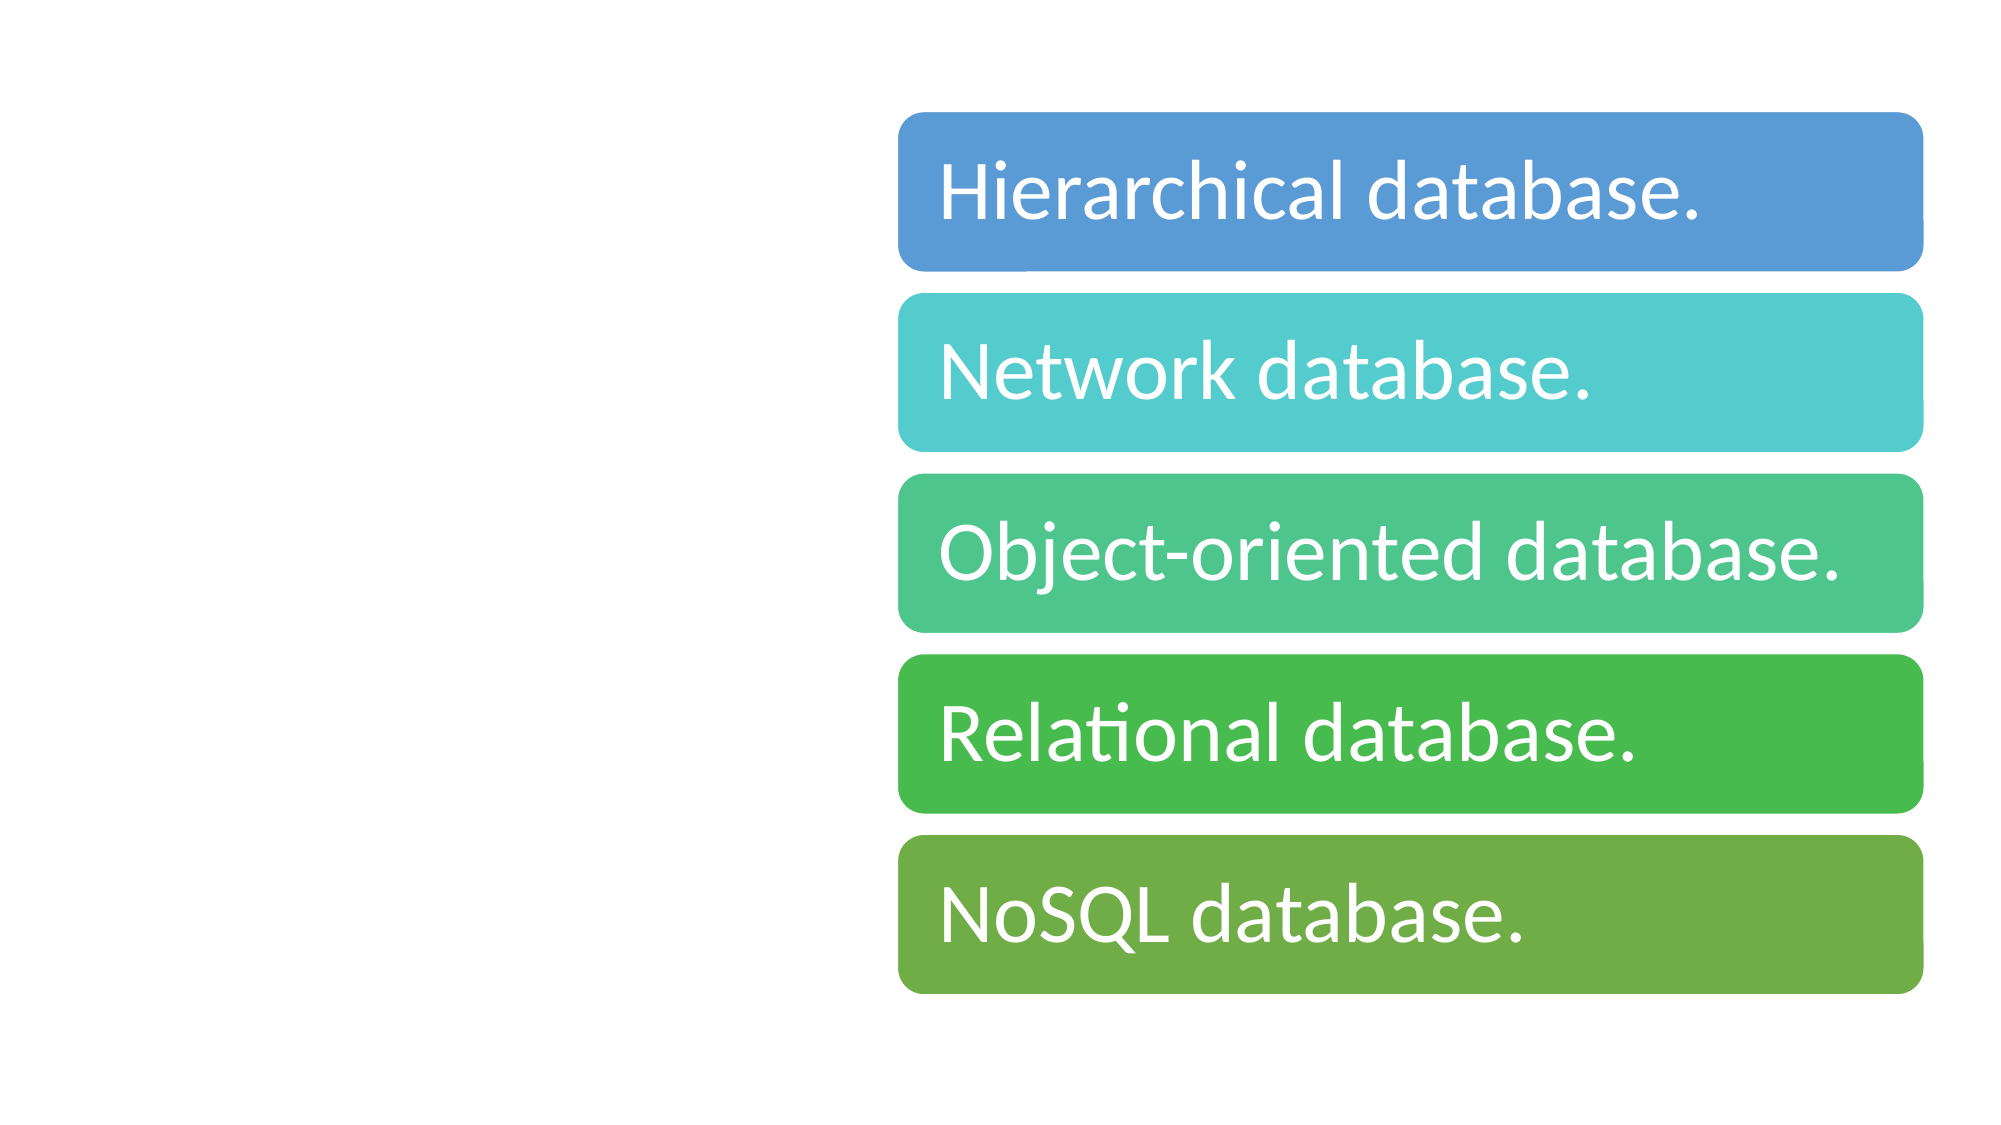

# Types of Database
Hierarchical database.
Network database.
Object-oriented database.
Relational database.
NoSQL database.